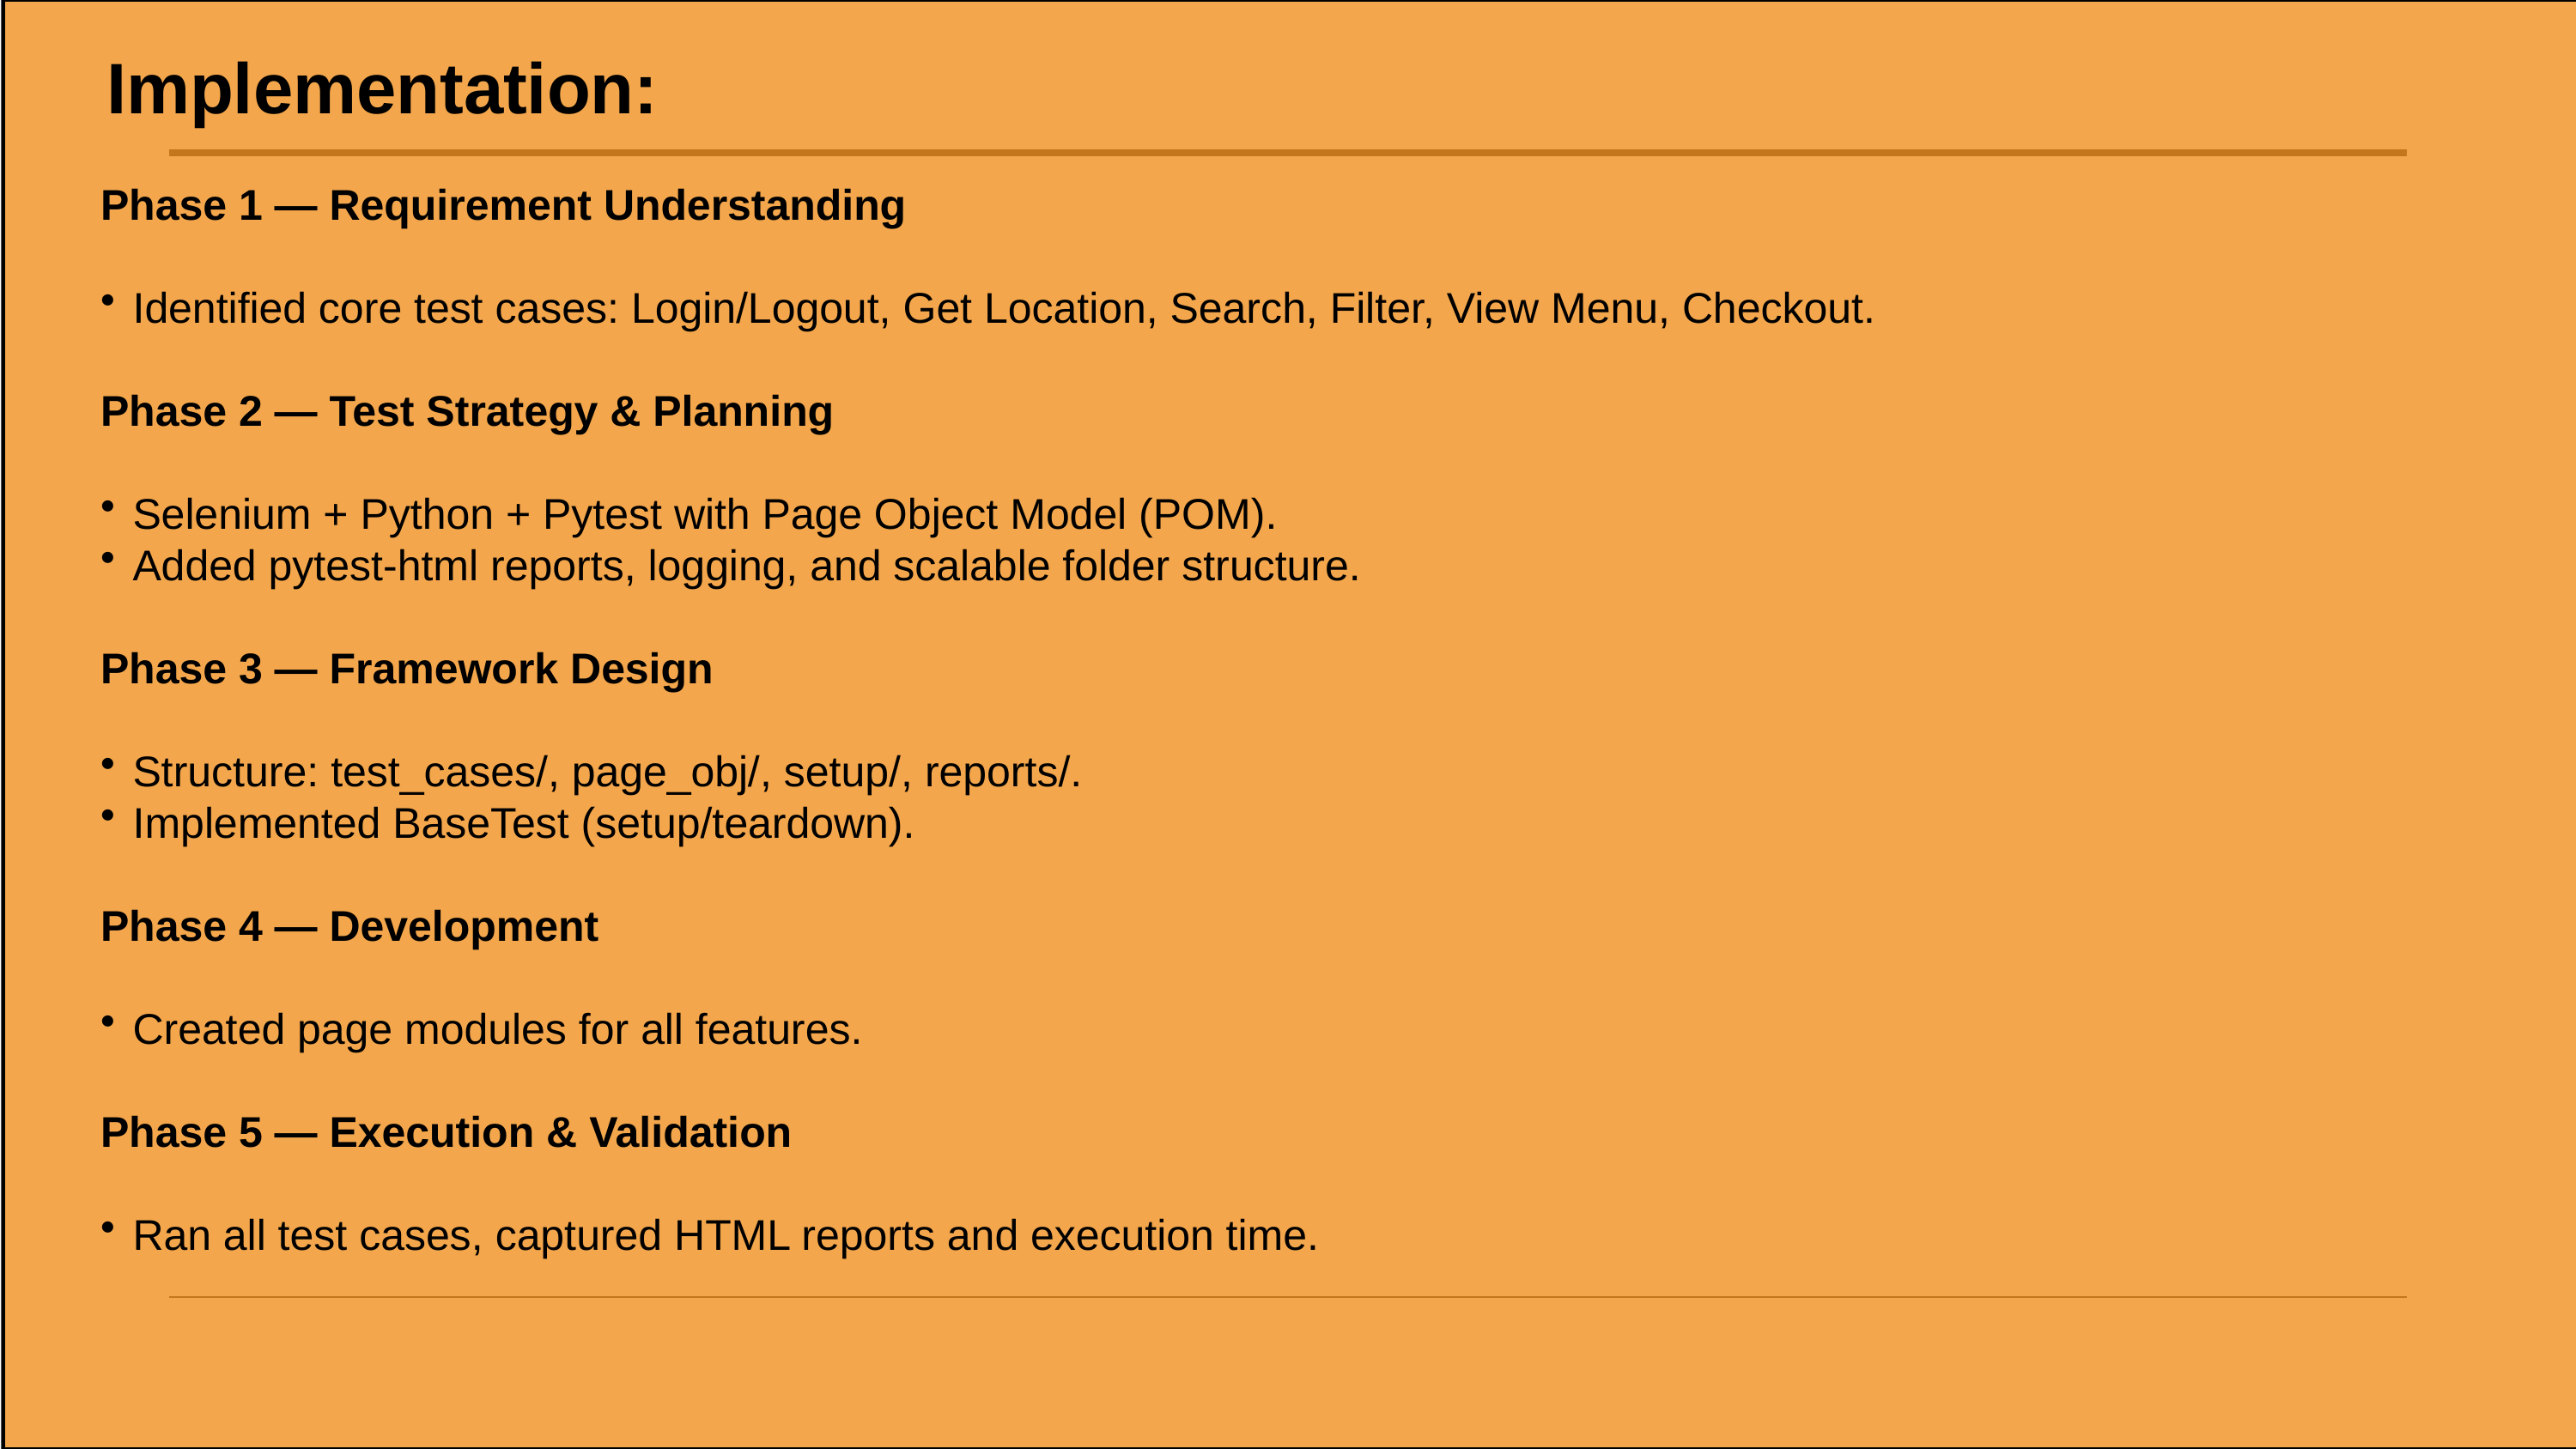

Implementation:
Phase 1 — Requirement Understanding

Identified core test cases: Login/Logout, Get Location, Search, Filter, View Menu, Checkout.

Phase 2 — Test Strategy & Planning

Selenium + Python + Pytest with Page Object Model (POM).
Added pytest-html reports, logging, and scalable folder structure.

Phase 3 — Framework Design

Structure: test_cases/, page_obj/, setup/, reports/.
Implemented BaseTest (setup/teardown).

Phase 4 — Development

Created page modules for all features.

Phase 5 — Execution & Validation

Ran all test cases, captured HTML reports and execution time.